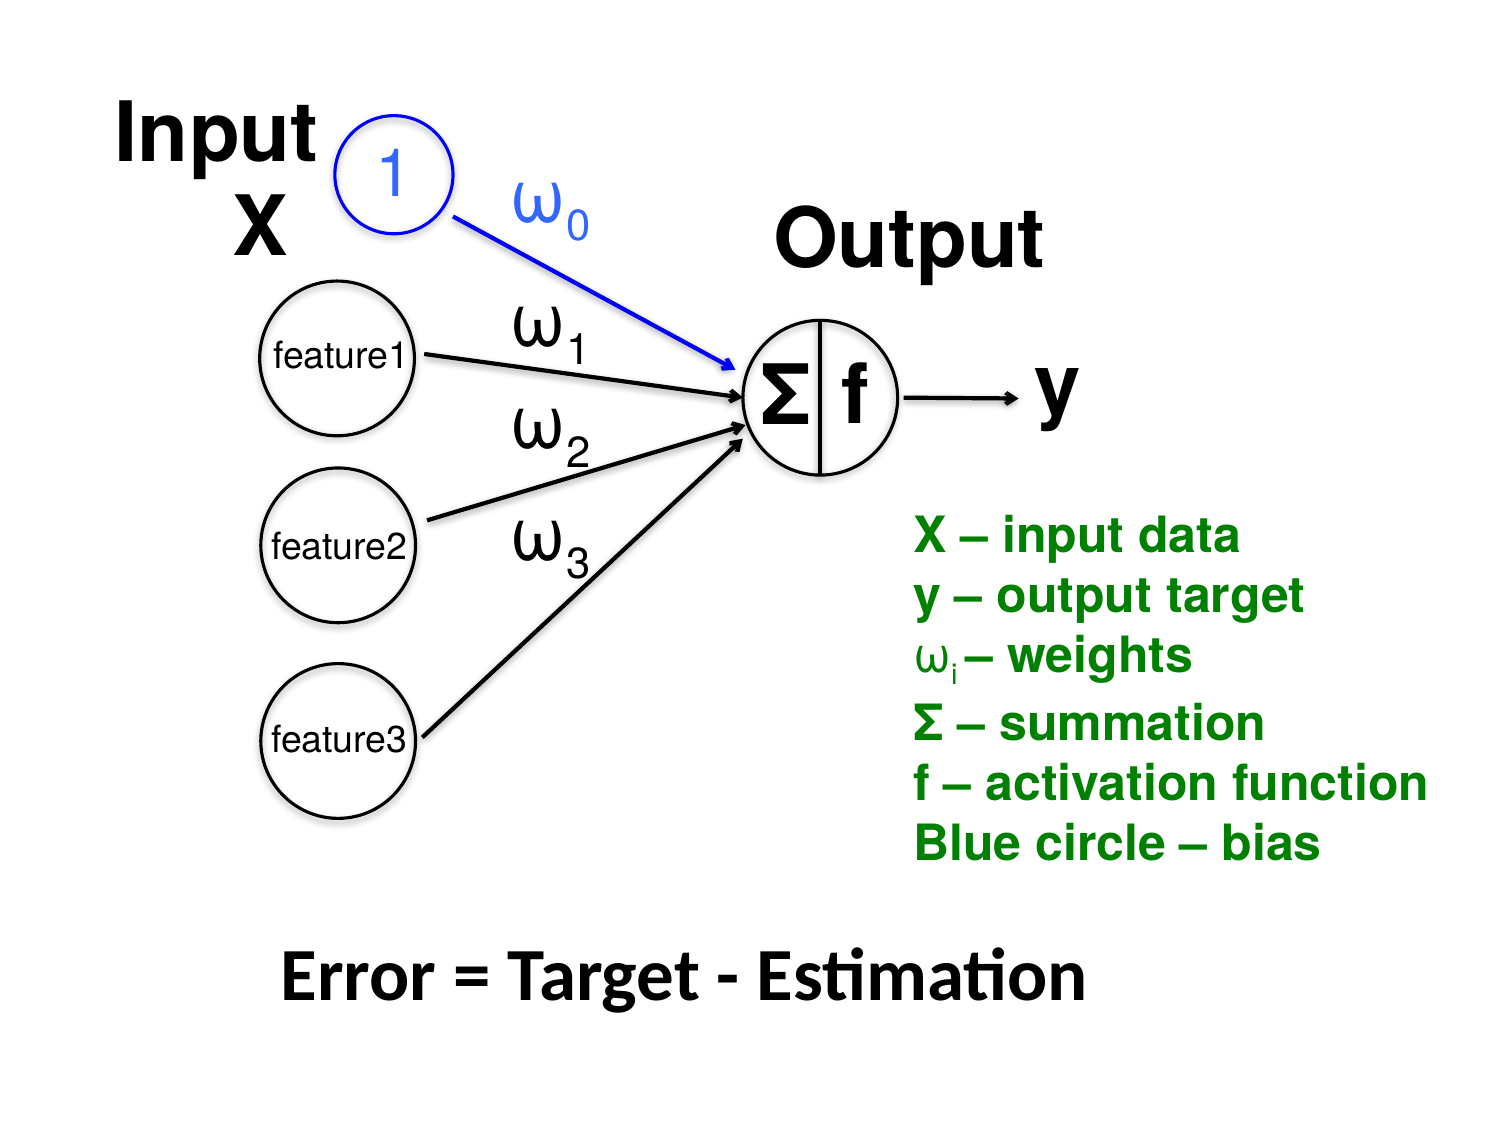

Input

1
ω0
X
Output
ω1

y
feature1
f
Σ
ω2

ω3
X – input data
y – output target
ωi – weights
Σ – summation
f – activation function
Blue circle – bias
feature2

feature3
Error = Target - Estimation